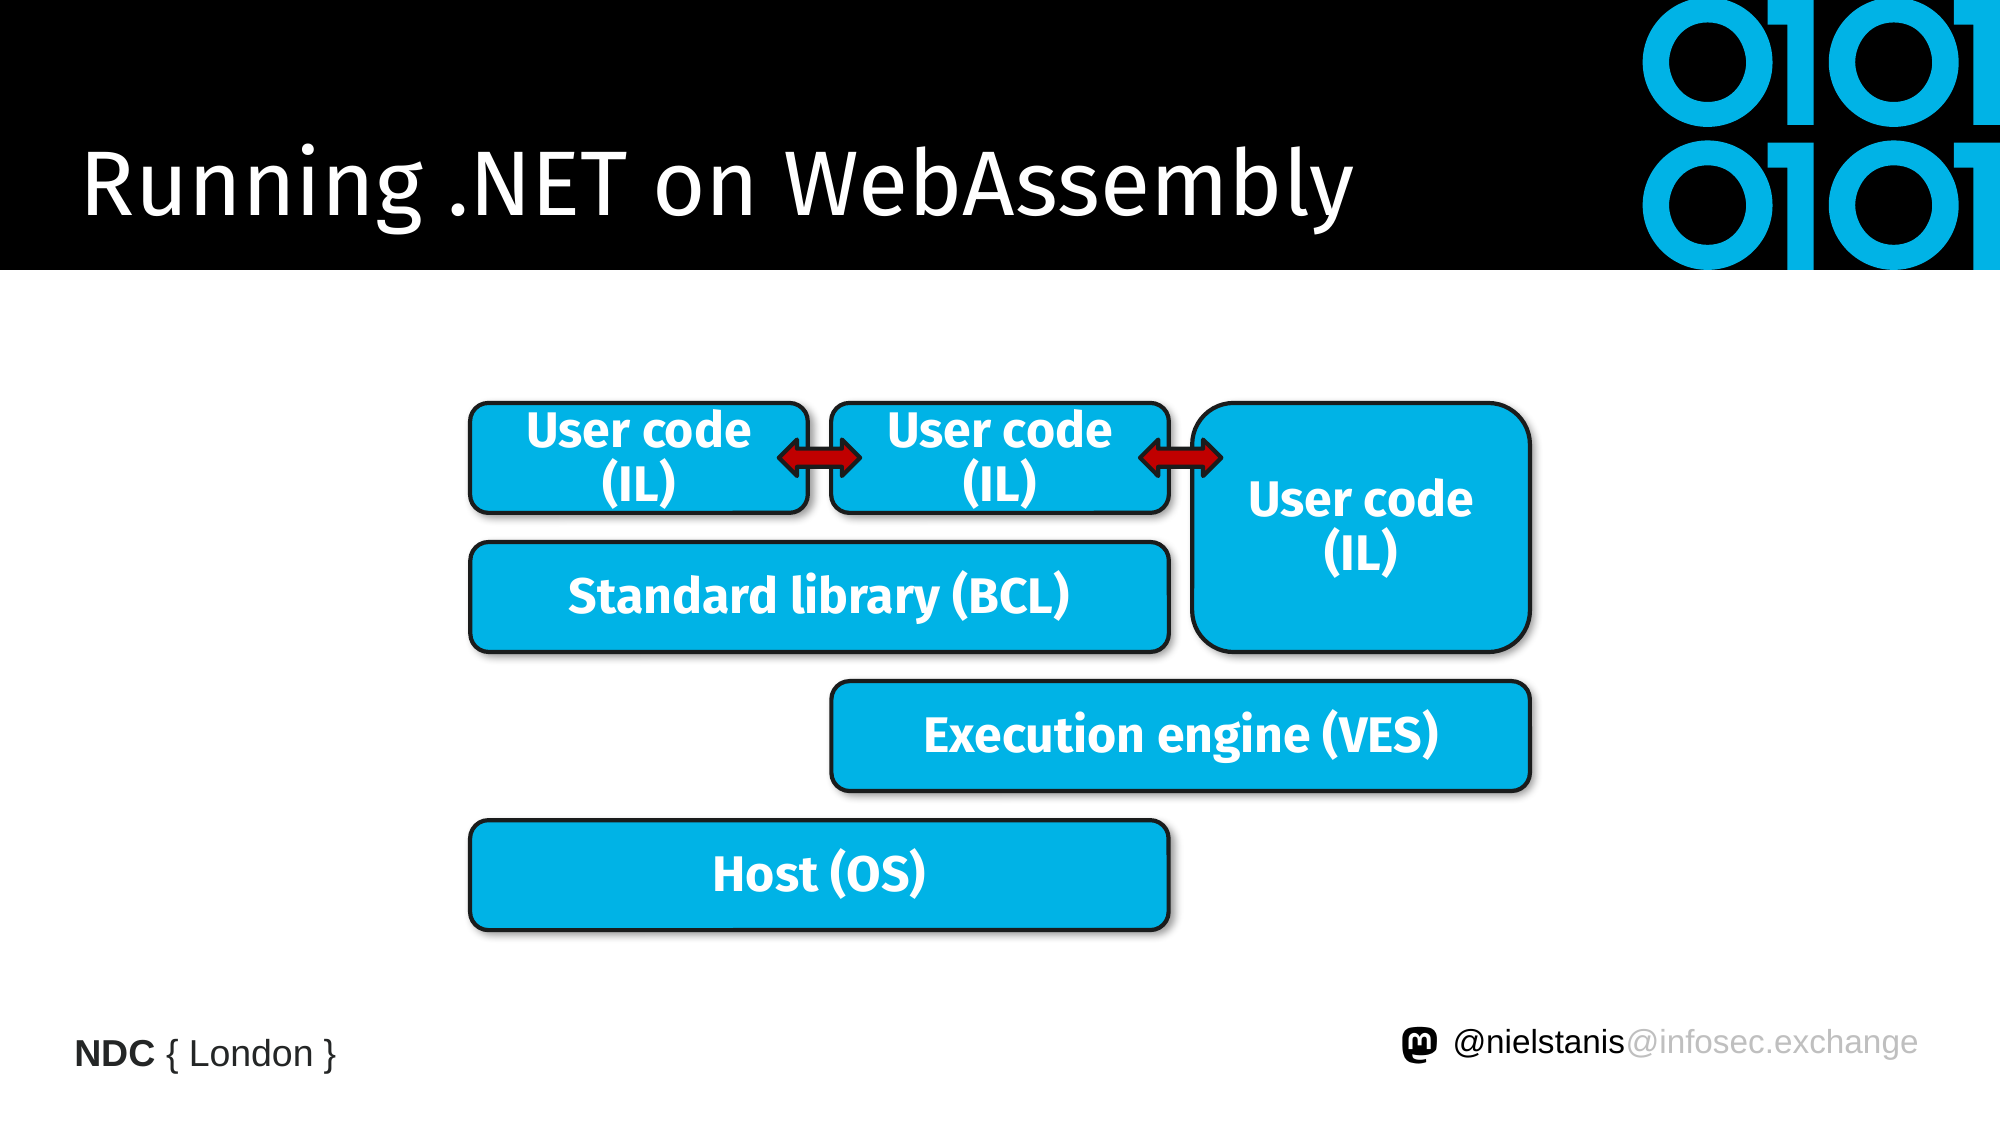

# Running .NET on WebAssembly
User code (IL)
User code (IL)
User code (IL)

Standard library (BCL)
Execution engine (VES)
Host (OS)